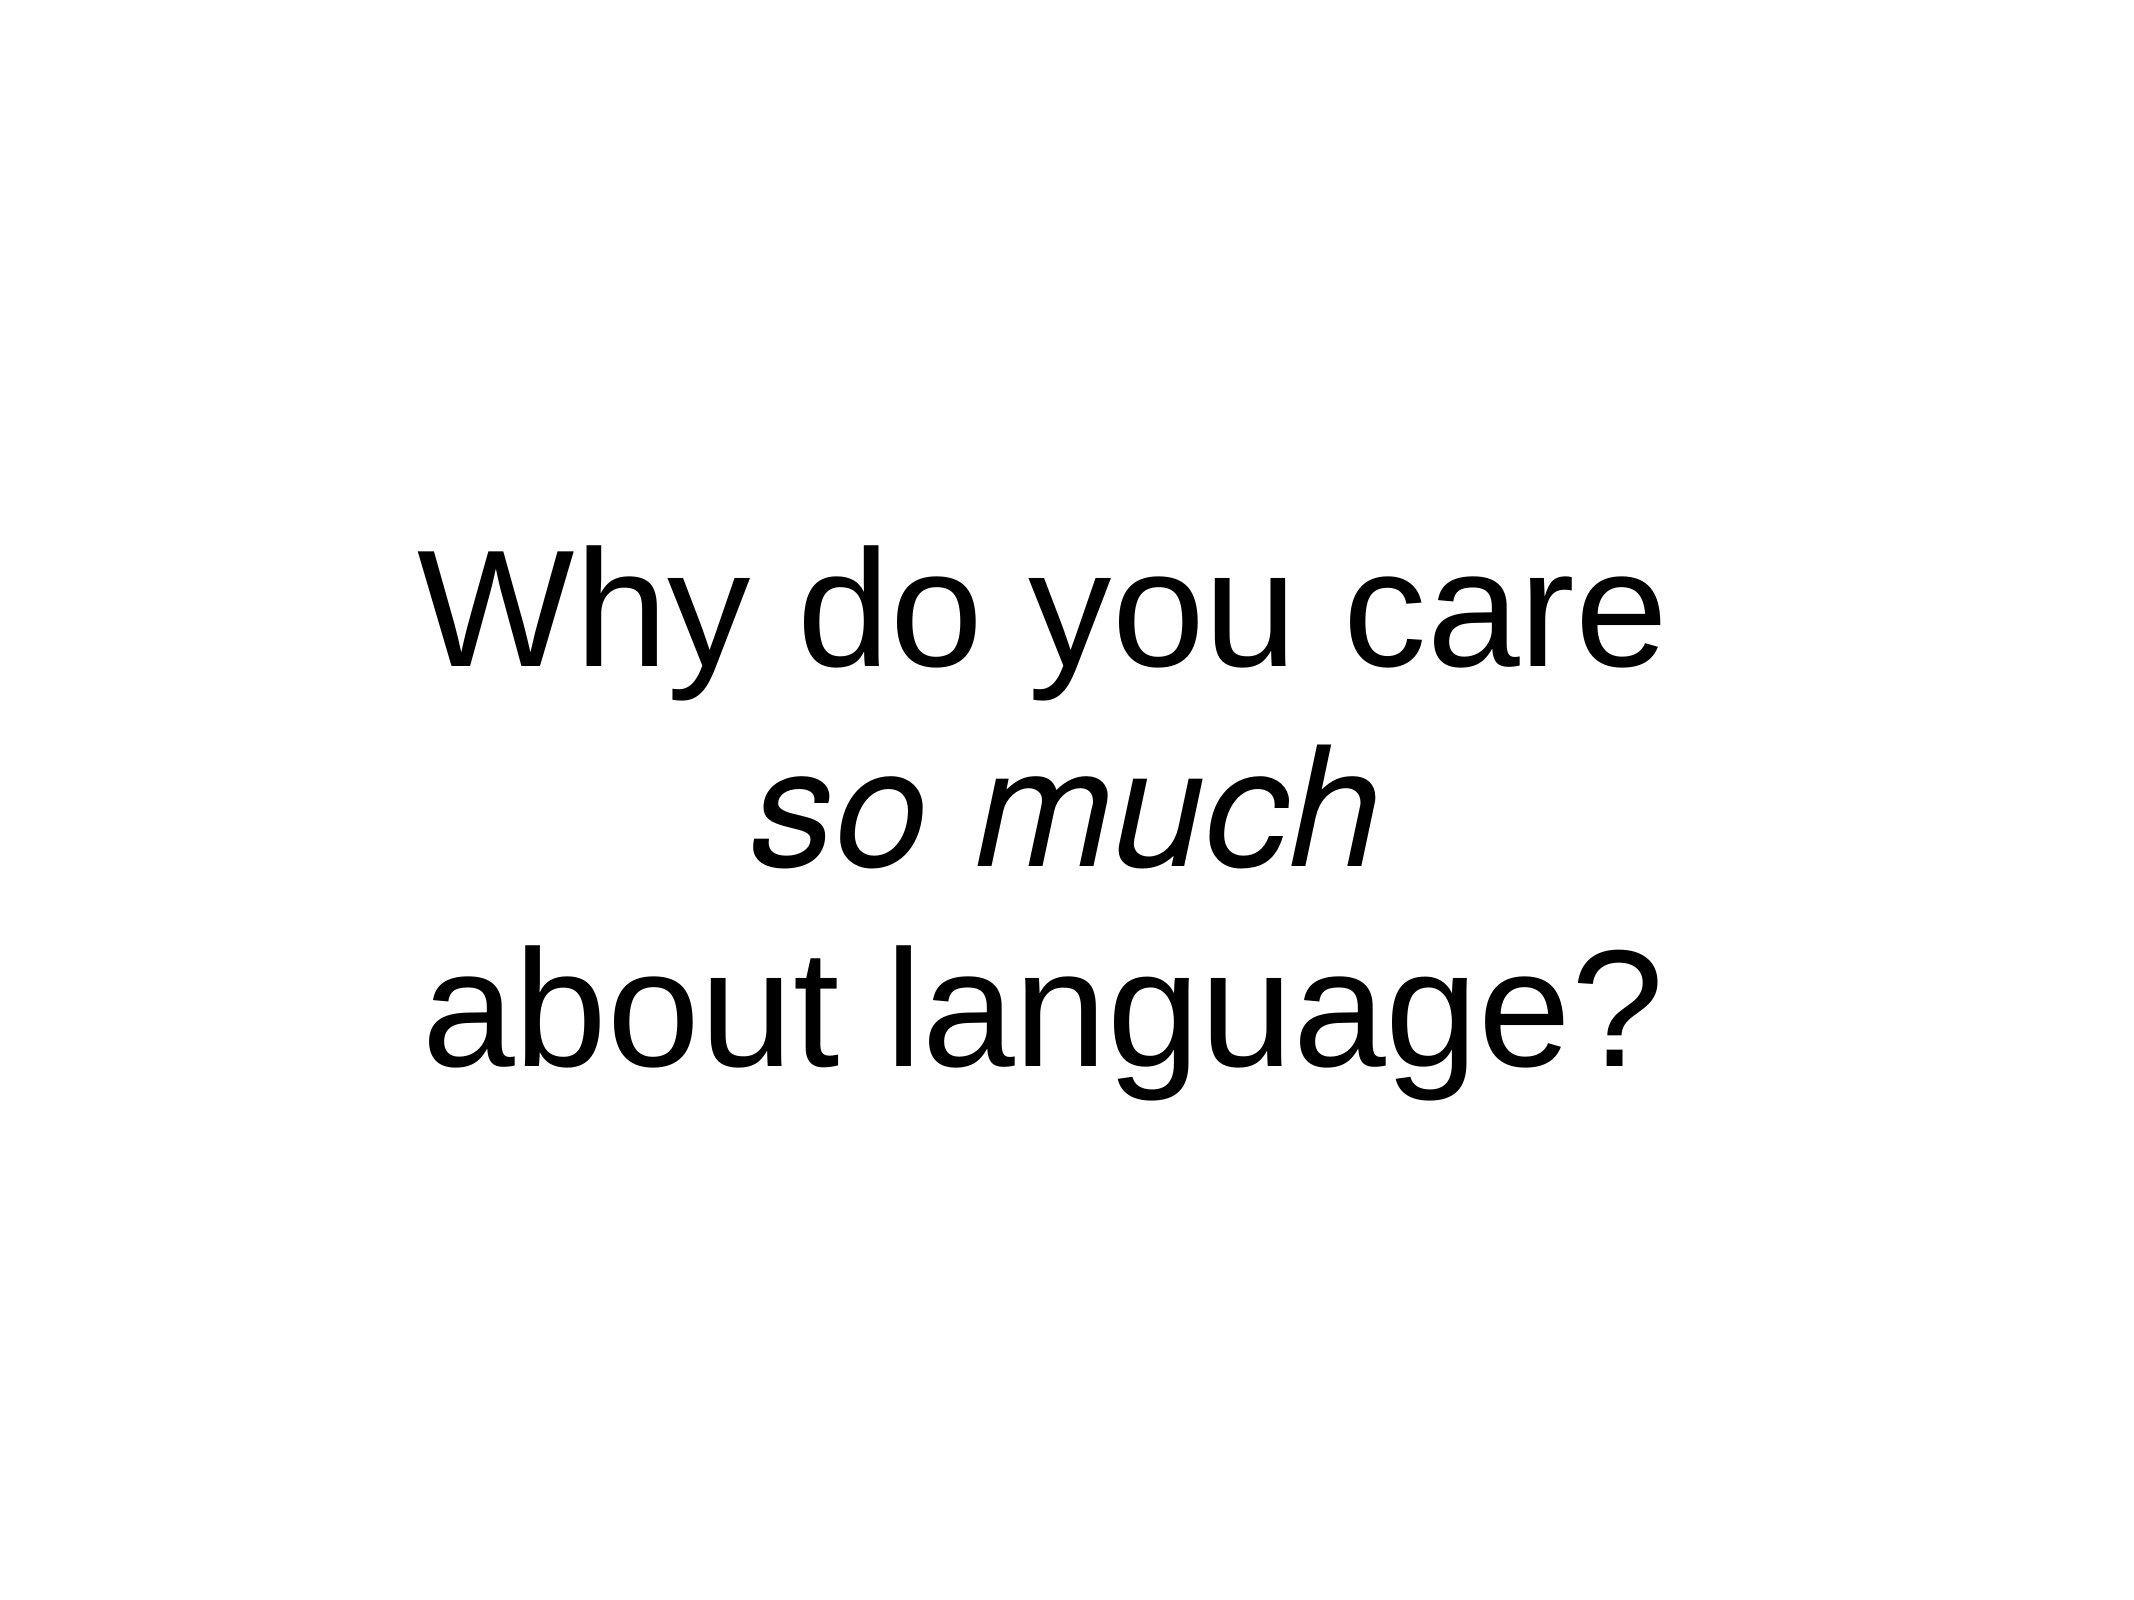

# Why do you care
so much
about language?